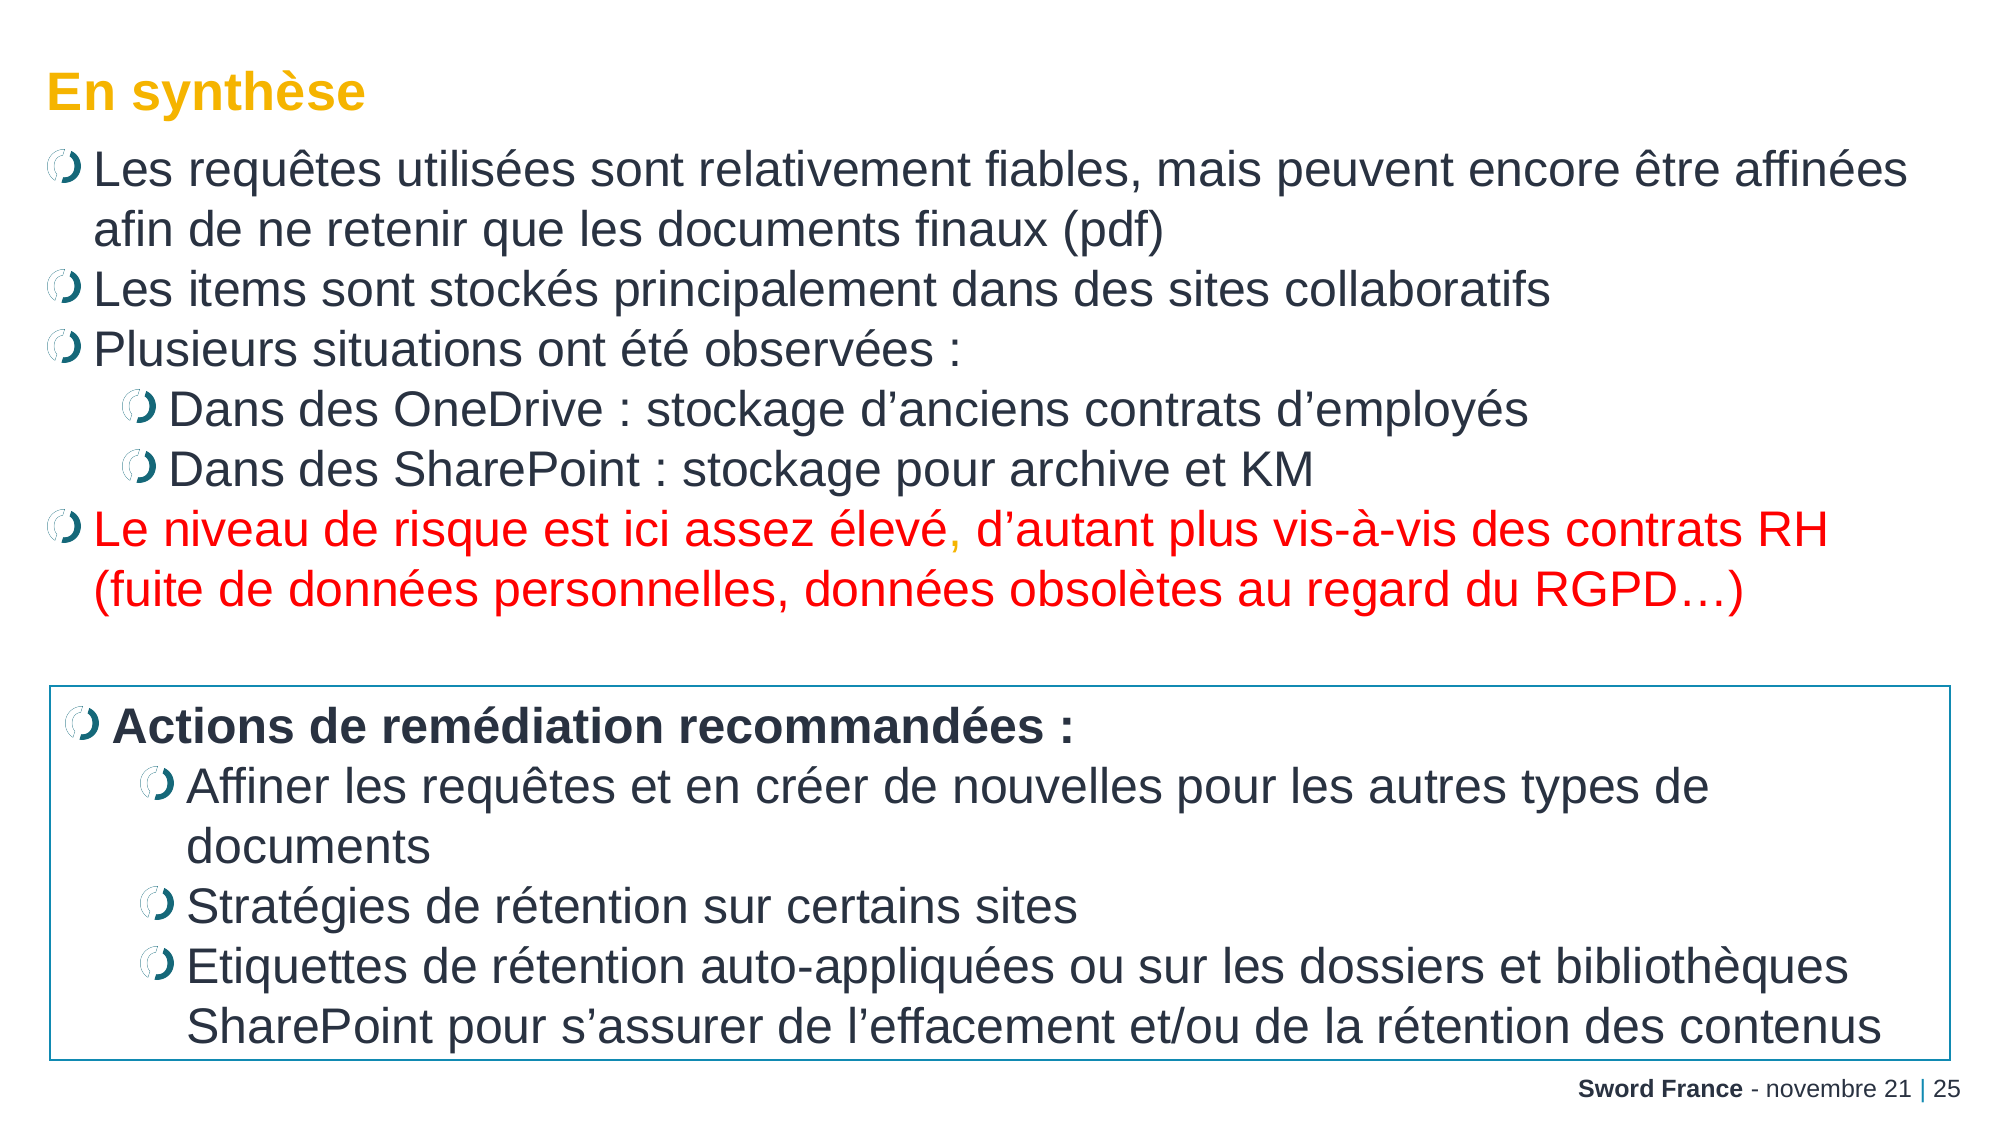

# En synthèse
Les requêtes utilisées sont relativement fiables, mais peuvent encore être affinées afin de ne retenir que les documents finaux (pdf)
Les items sont stockés principalement dans des sites collaboratifs
Plusieurs situations ont été observées :
Dans des OneDrive : stockage d’anciens contrats d’employés
Dans des SharePoint : stockage pour archive et KM
Le niveau de risque est ici assez élevé, d’autant plus vis-à-vis des contrats RH (fuite de données personnelles, données obsolètes au regard du RGPD…)

Actions de remédiation recommandées :
Affiner les requêtes et en créer de nouvelles pour les autres types de documents
Stratégies de rétention sur certains sites
Etiquettes de rétention auto-appliquées ou sur les dossiers et bibliothèques SharePoint pour s’assurer de l’effacement et/ou de la rétention des contenus